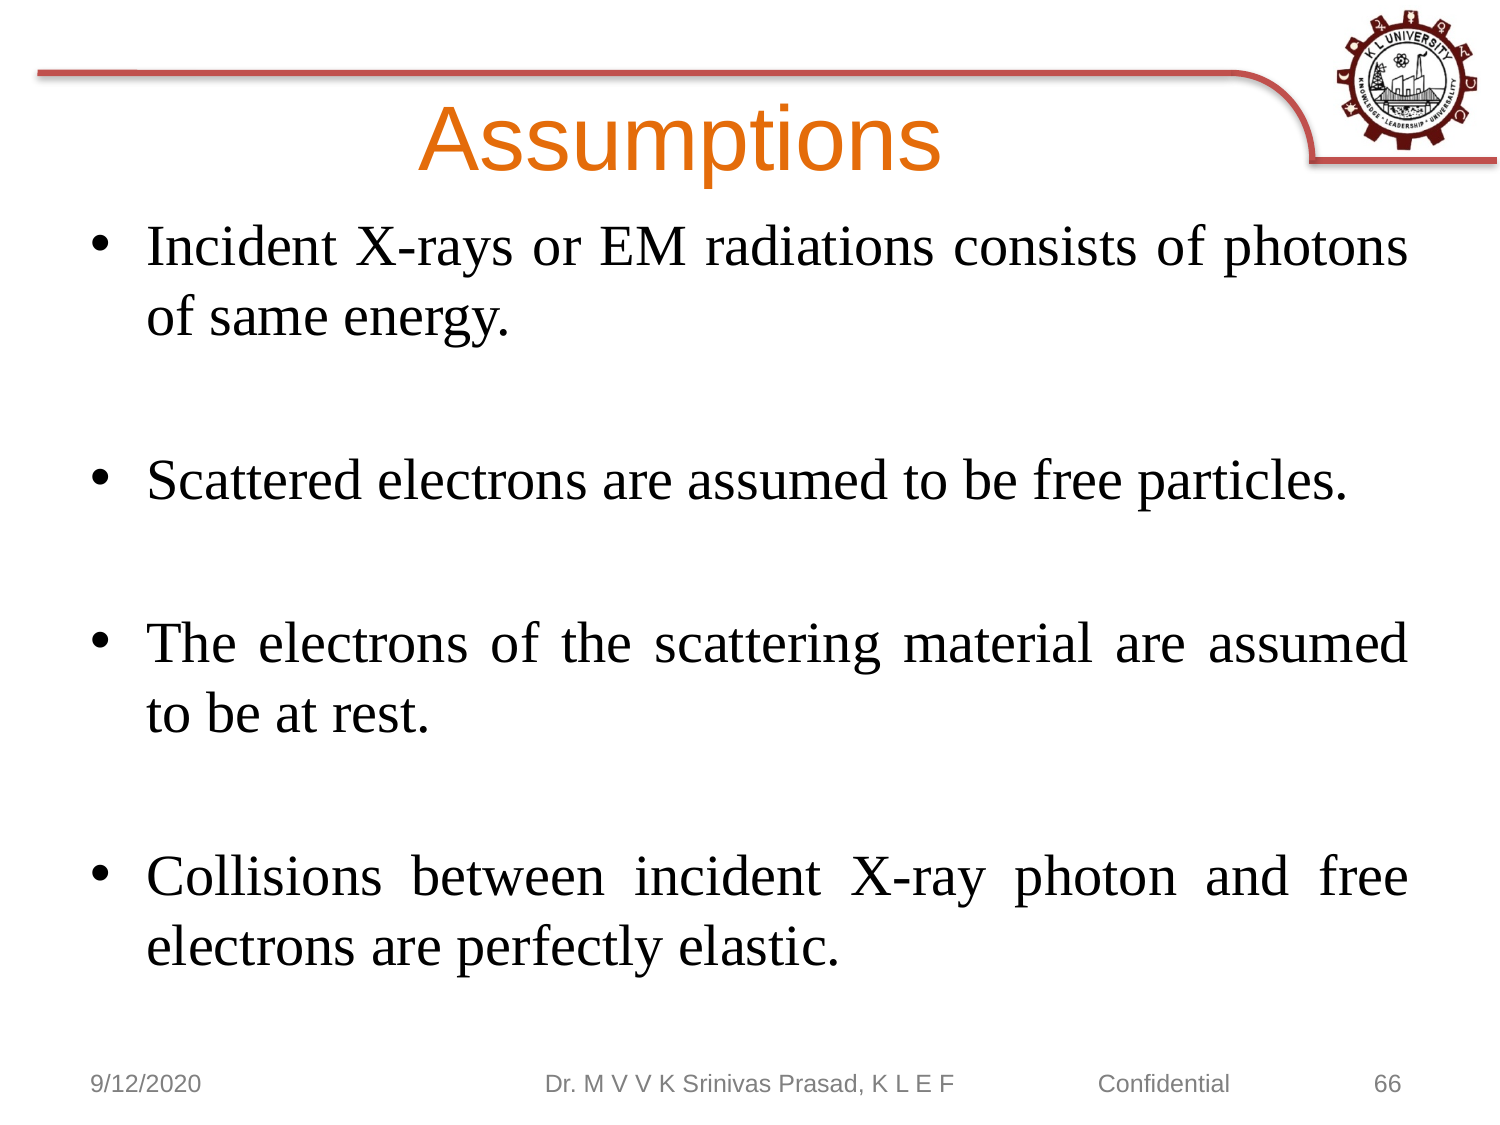

# Assumptions
Incident X-rays or EM radiations consists of photons of same energy.

Scattered electrons are assumed to be free particles.

The electrons of the scattering material are assumed to be at rest.

Collisions between incident X-ray photon and free electrons are perfectly elastic.
9/12/2020
Dr. M V V K Srinivas Prasad, K L E F
Confidential	                  66